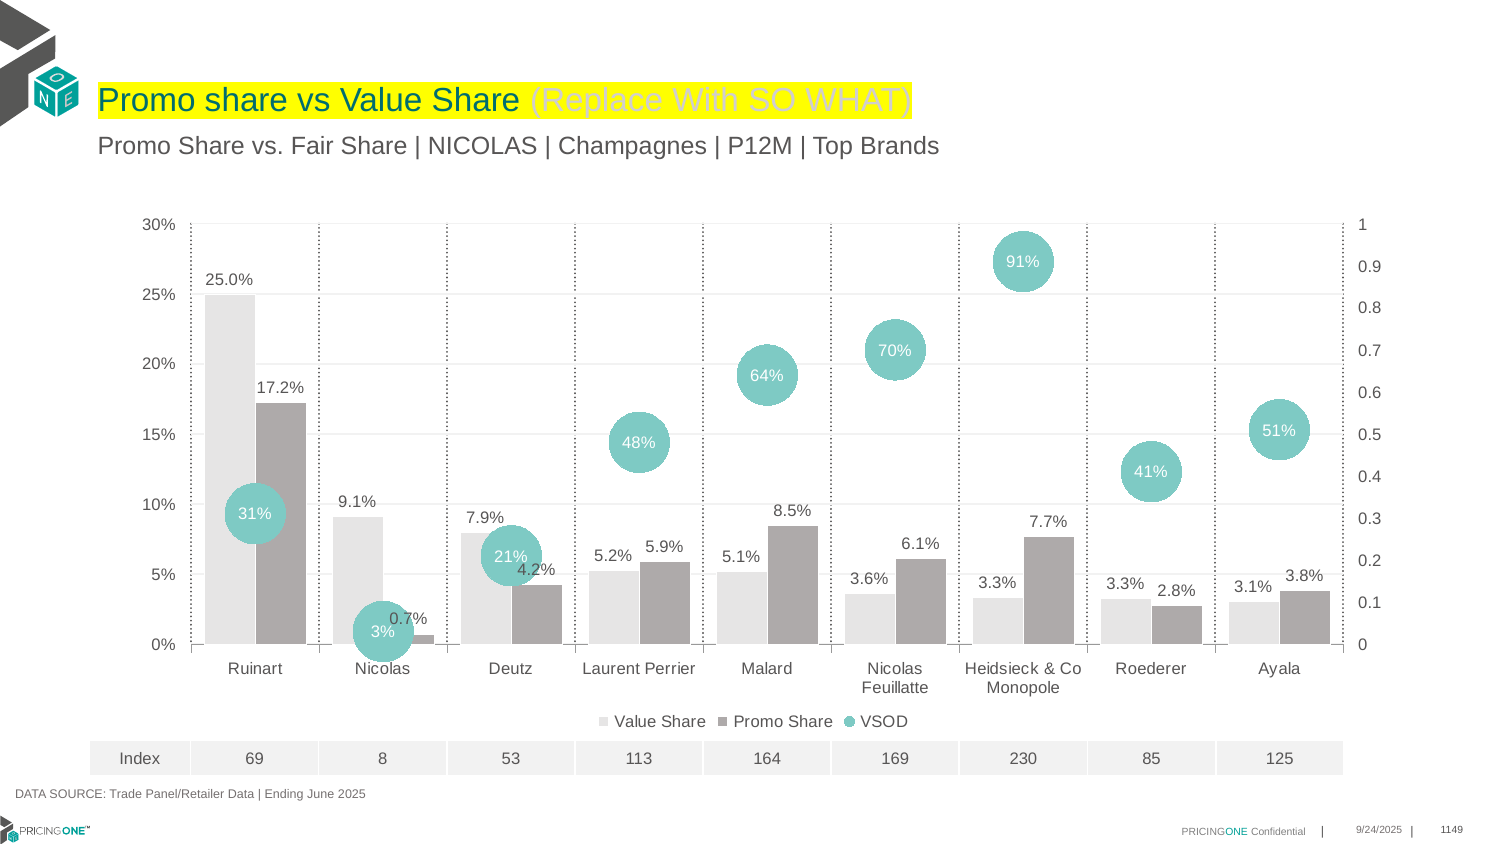

# Promo share vs Value Share (Replace With SO WHAT)
Promo Share vs. Fair Share | NICOLAS | Champagnes | P12M | Top Brands

### Chart

| Category | Value Share | Promo Share | VSOD |
|---|---|---|---|
| Ruinart | 0.2495011260116904 | 0.17236292874000467 | 0.31 |
| Nicolas | 0.09070646725103708 | 0.007124864392844458 | 0.03 |
| Deutz | 0.07930476424976793 | 0.04237143490924151 | 0.21 |
| Laurent Perrier | 0.0523080346247164 | 0.058973975761044385 | 0.48 |
| Malard | 0.05142901166226848 | 0.08456596018512853 | 0.64 |
| Nicolas Feuillatte | 0.03609222943192465 | 0.06110410379944275 | 0.7 |
| Heidsieck & Co Monopole | 0.03326564248165422 | 0.07667030744533843 | 0.91 |
| Roederer | 0.03259511959430766 | 0.027646422841726036 | 0.41 |
| Ayala | 0.030596507665871308 | 0.03812326786228948 | 0.51 |
| Index | 69 | 8 | 53 | 113 | 164 | 169 | 230 | 85 | 125 |
| --- | --- | --- | --- | --- | --- | --- | --- | --- | --- |
DATA SOURCE: Trade Panel/Retailer Data | Ending June 2025

9/24/2025
1149